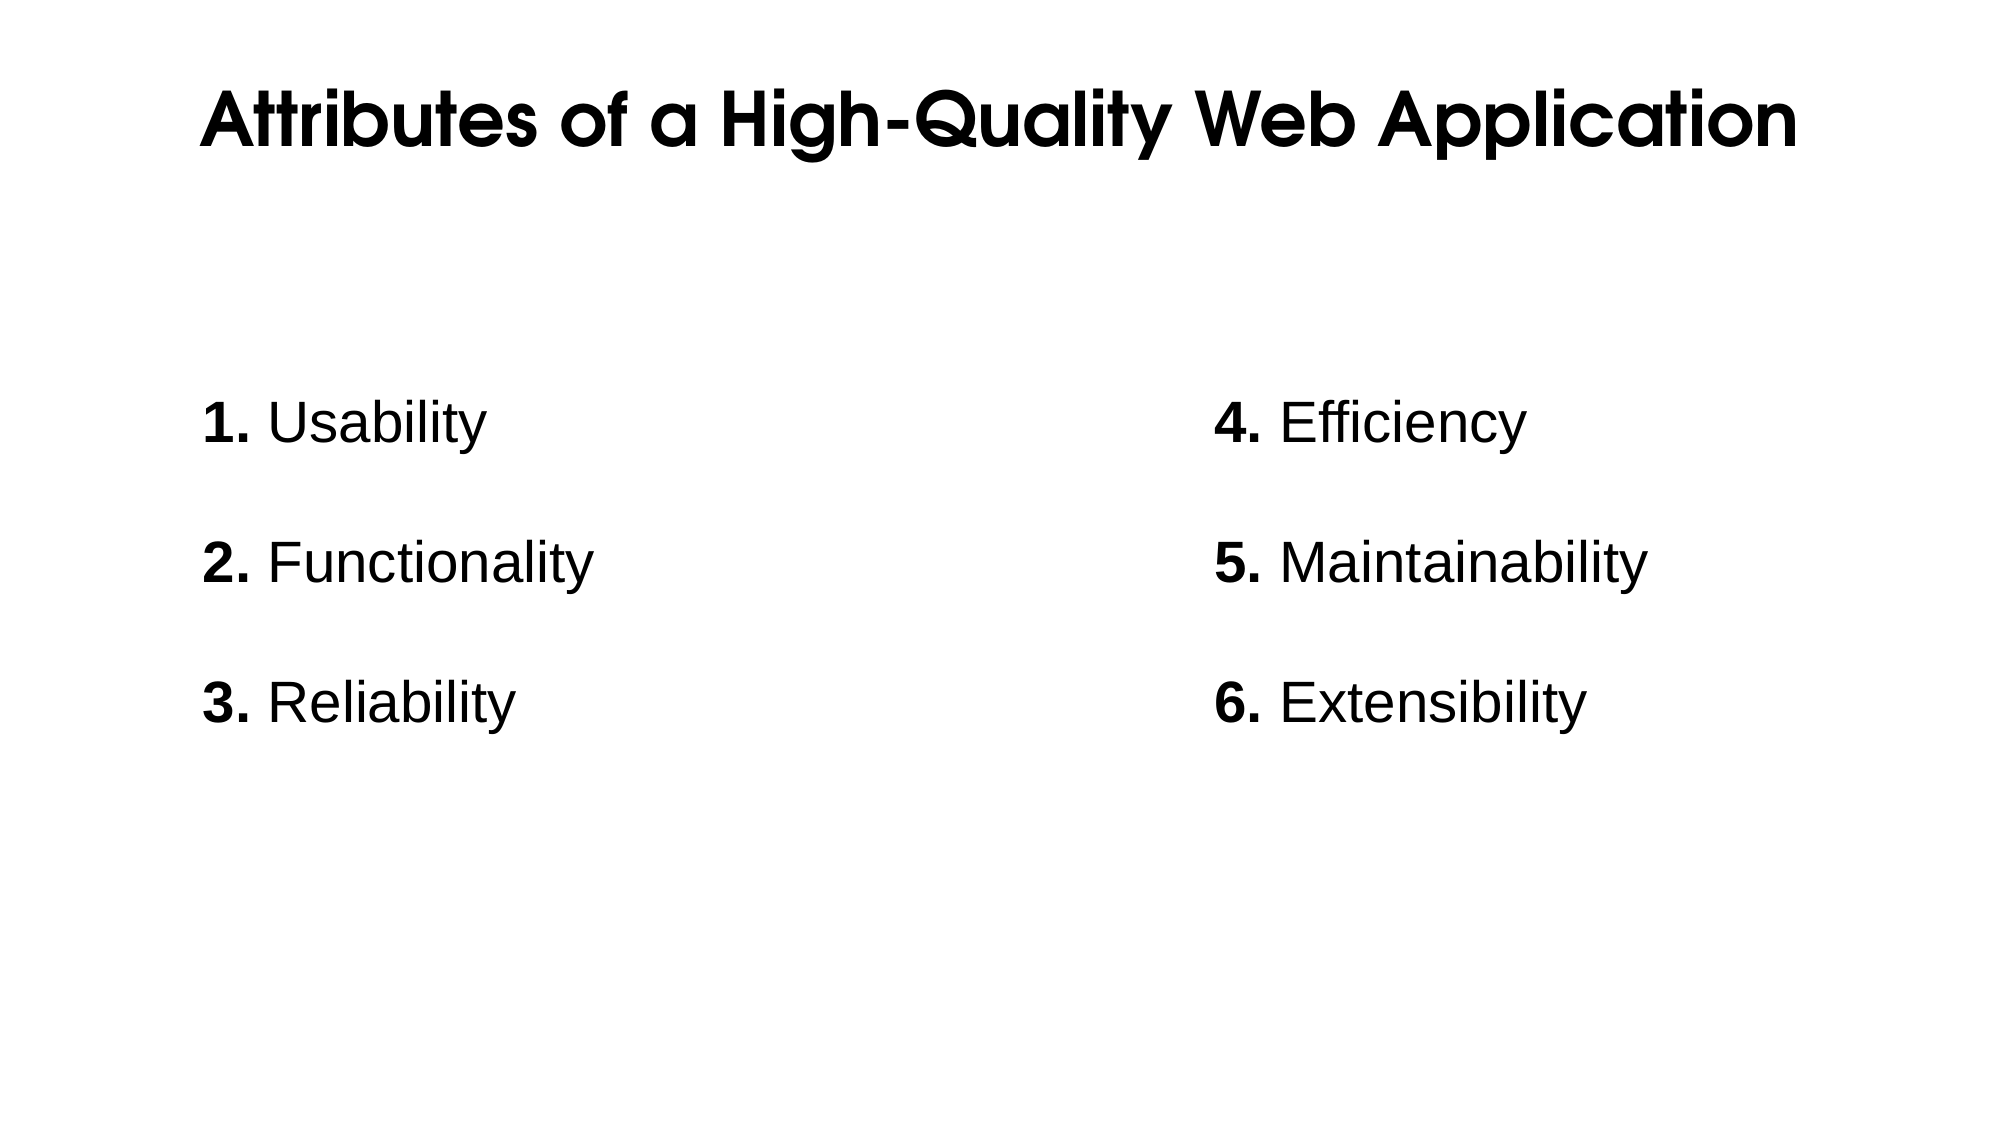

Attributes of a High-Quality Web Application
| 1. Usability | 4. Efficiency |
| --- | --- |
| 2. Functionality | 5. Maintainability |
| 3. Reliability | 6. Extensibility |